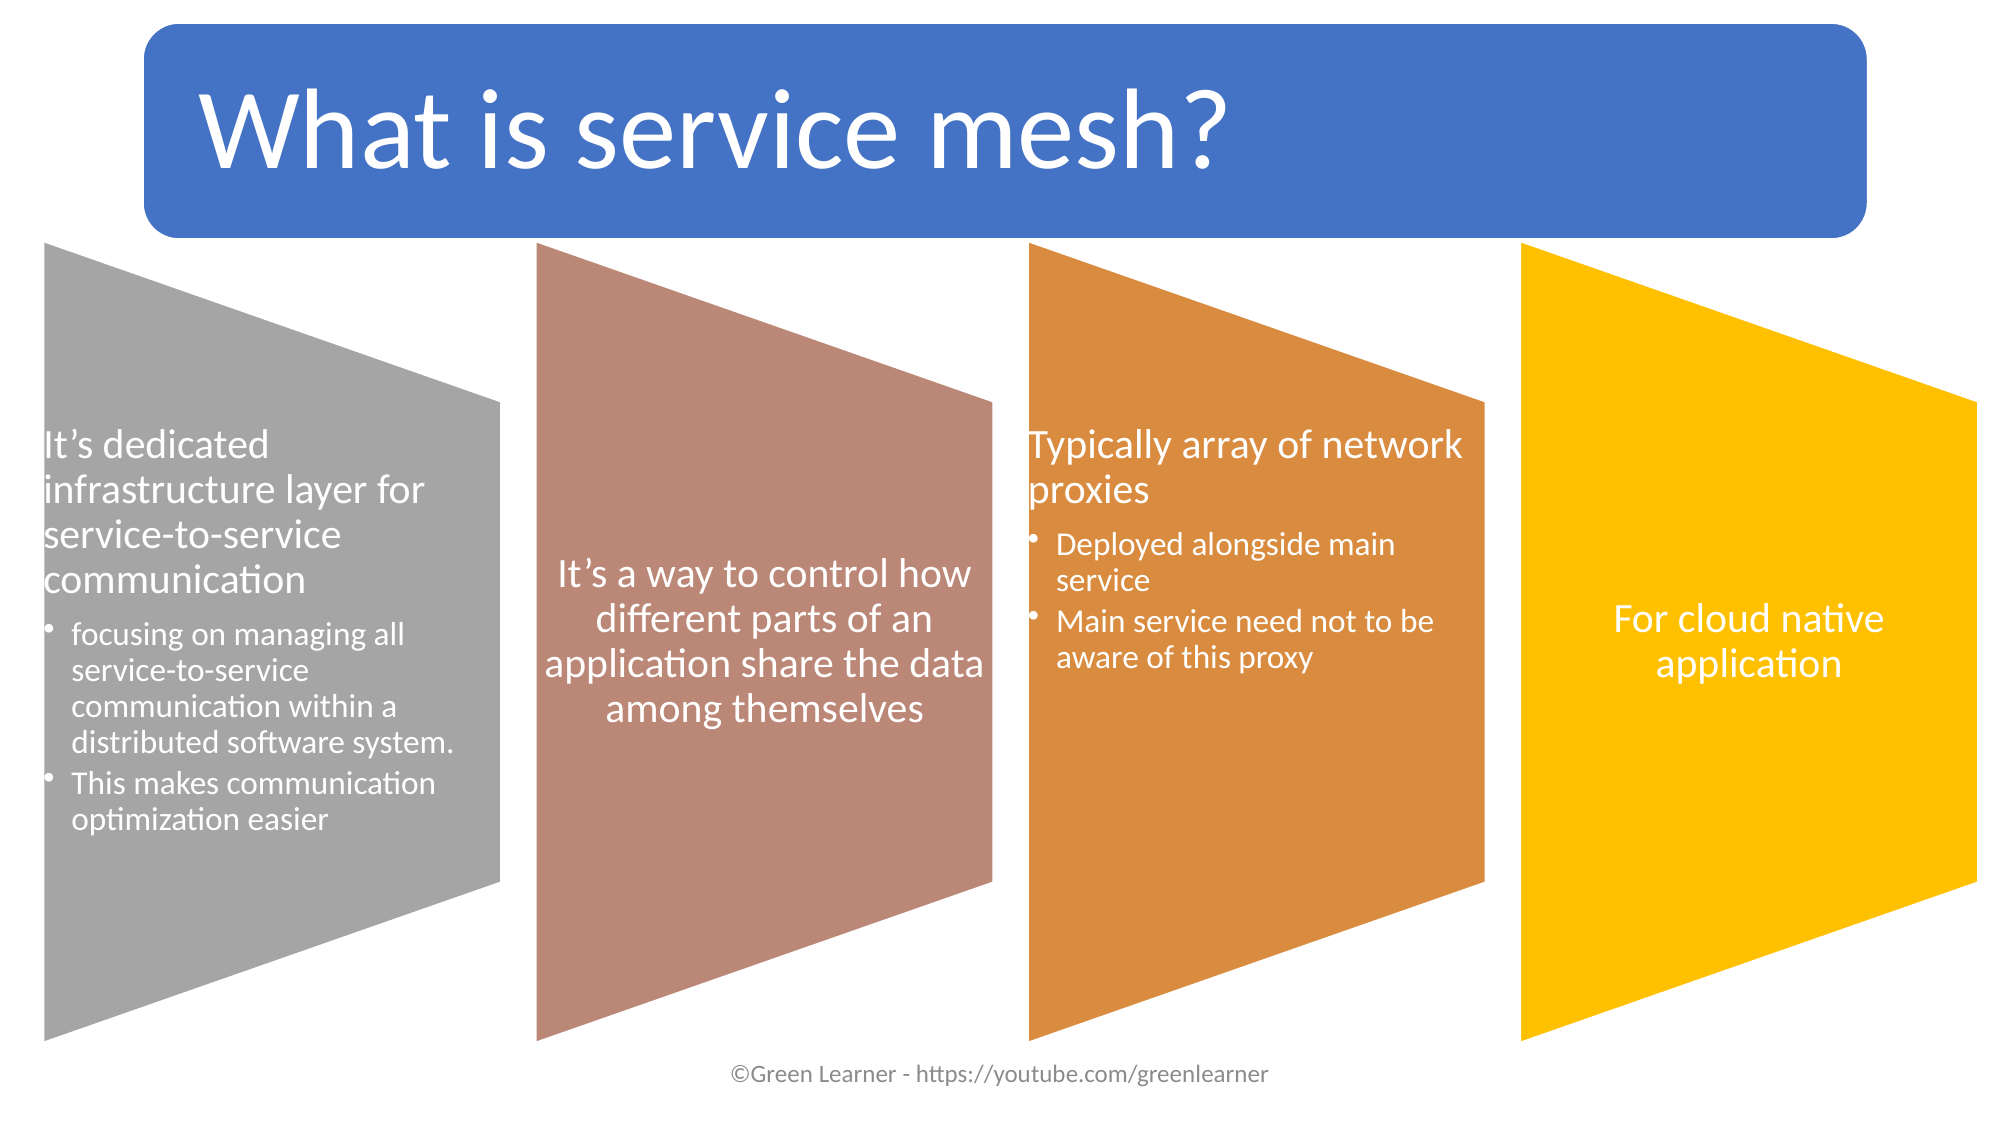

What is service mesh?
It’s dedicated infrastructure layer for service-to-service communication
focusing on managing all service-to-service communication within a distributed software system.
This makes communication optimization easier
It’s a way to control how different parts of an application share the data among themselves
Typically array of network proxies
Deployed alongside main service
Main service need not to be aware of this proxy
For cloud native application
©Green Learner - https://youtube.com/greenlearner